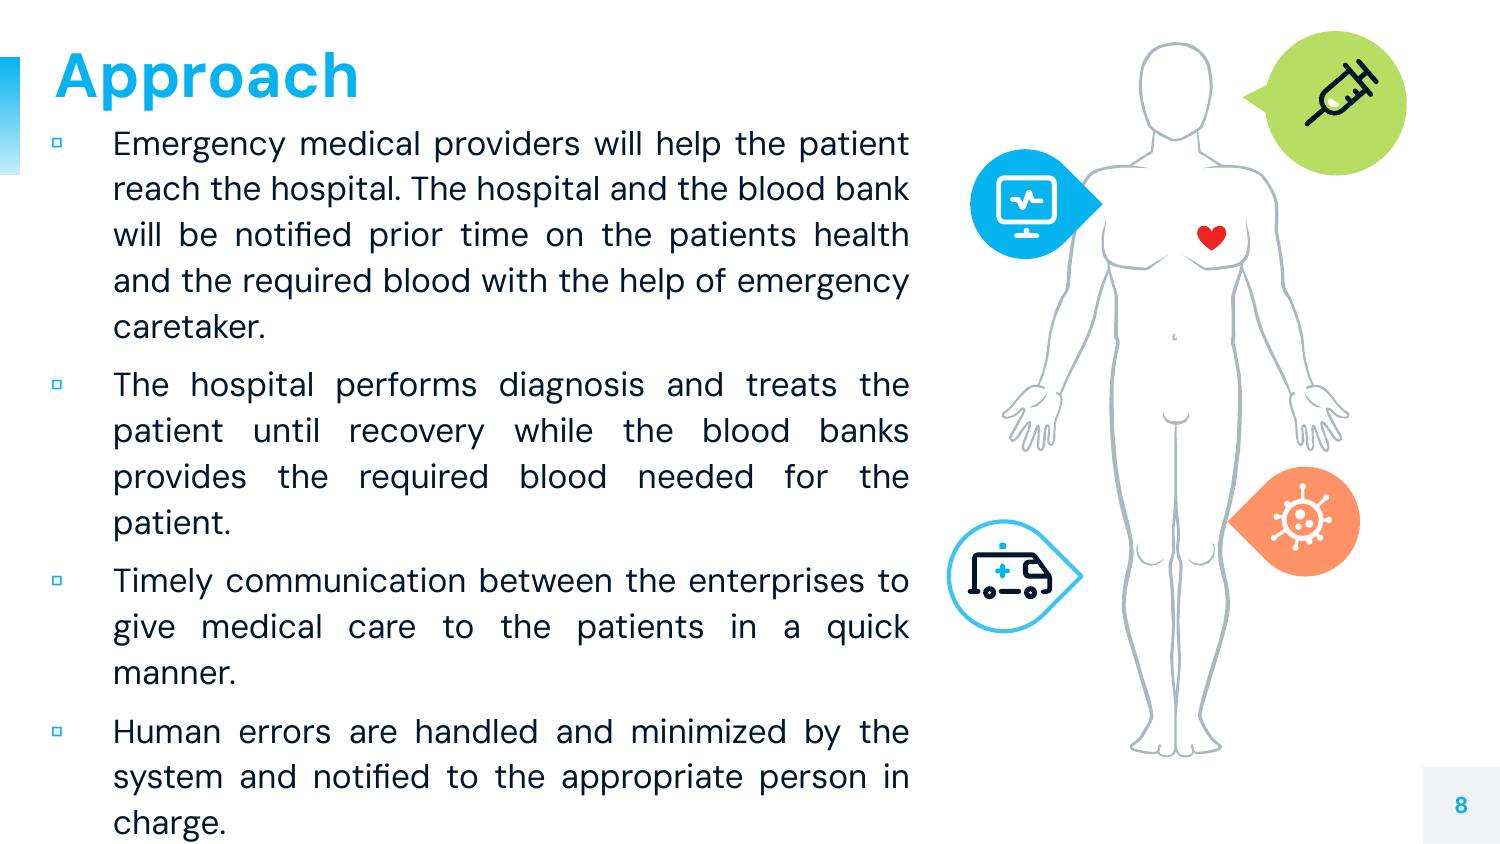

# Approach

Emergency medical providers will help the patient reach the hospital. The hospital and the blood bank will be notified prior time on the patients health and the required blood with the help of emergency caretaker.
The hospital performs diagnosis and treats the patient until recovery while the blood banks provides the required blood needed for the patient.
Timely communication between the enterprises to give medical care to the patients in a quick manner.
Human errors are handled and minimized by the system and notified to the appropriate person in charge.

8